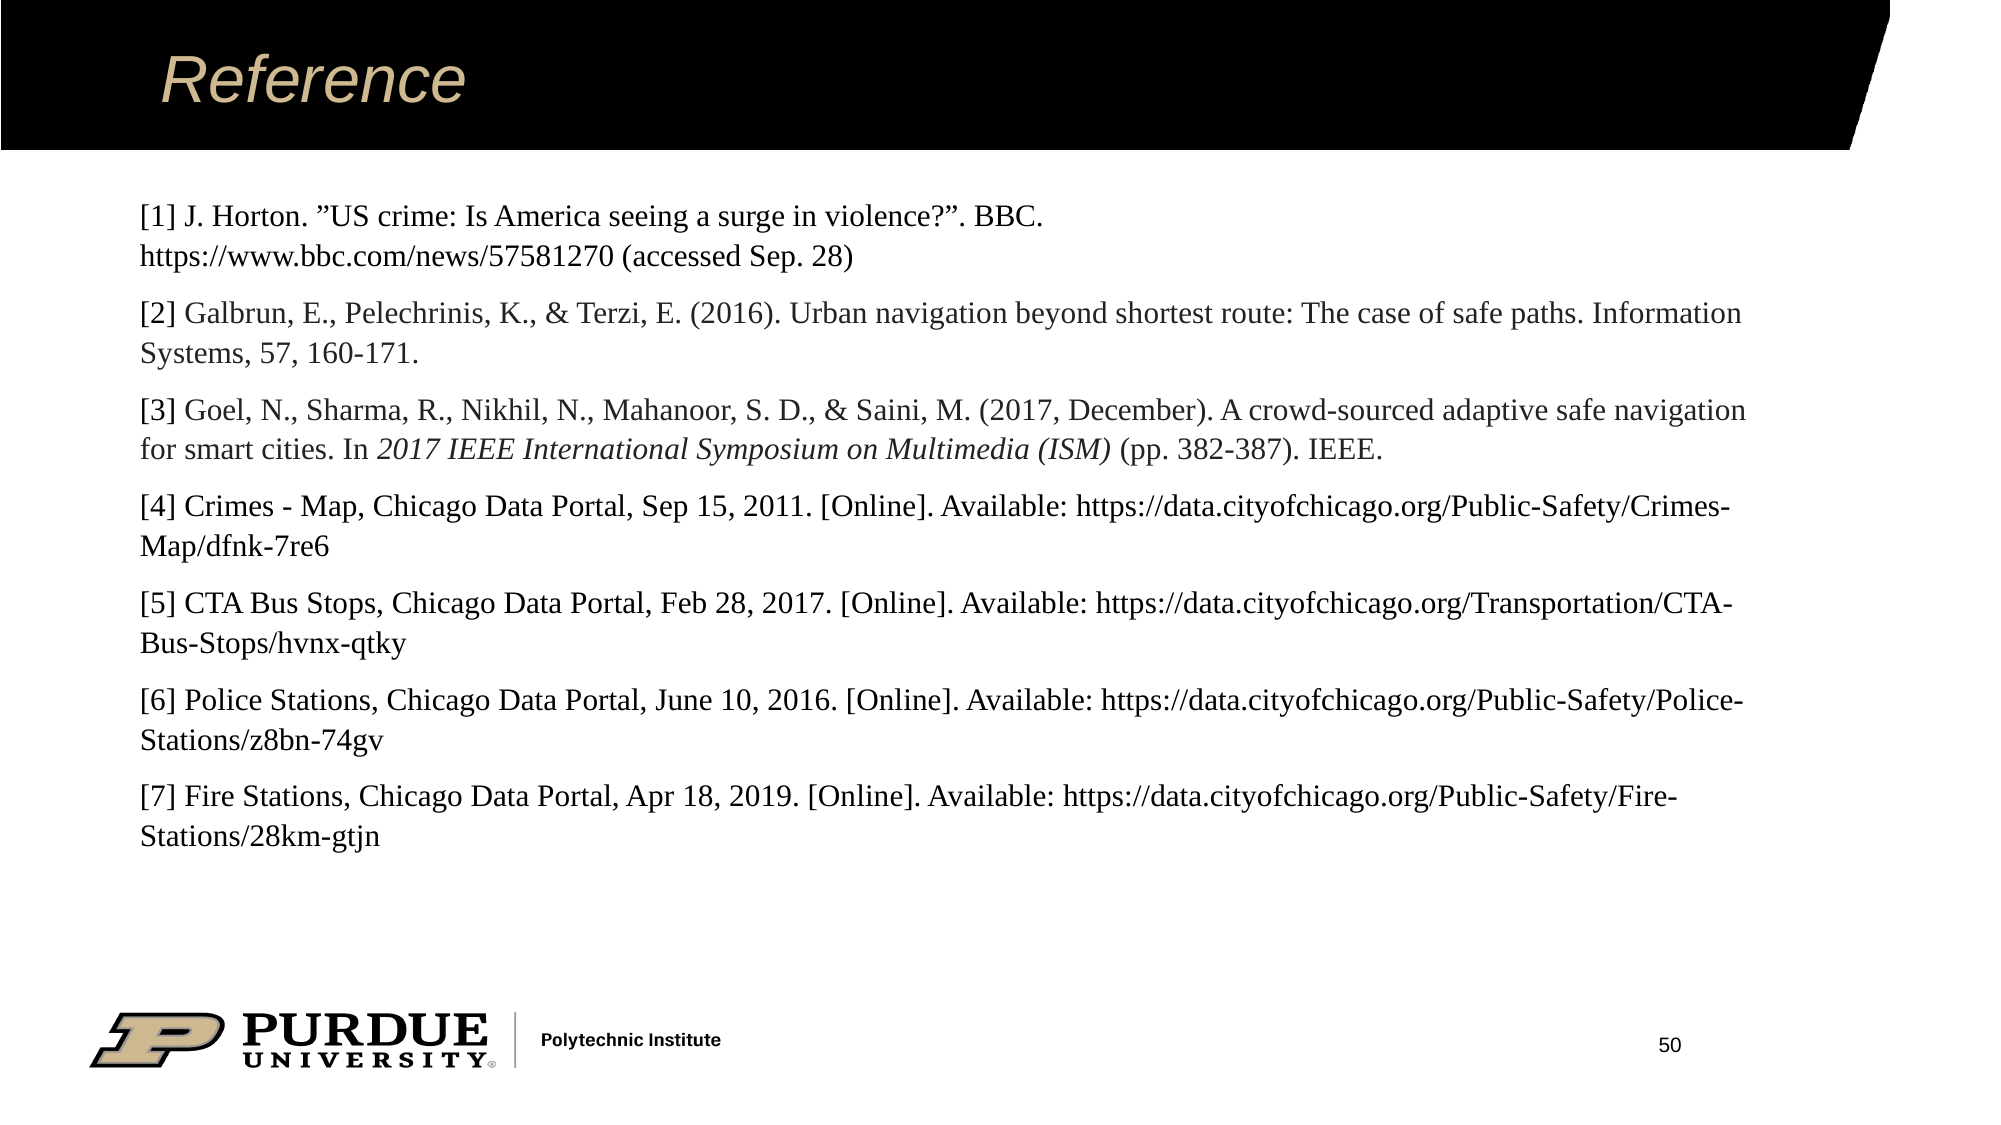

# Reference
[1] J. Horton. ”US crime: Is America seeing a surge in violence?”. BBC.
https://www.bbc.com/news/57581270 (accessed Sep. 28)
[2] Galbrun, E., Pelechrinis, K., & Terzi, E. (2016). Urban navigation beyond shortest route: The case of safe paths. Information Systems, 57, 160-171.
[3] Goel, N., Sharma, R., Nikhil, N., Mahanoor, S. D., & Saini, M. (2017, December). A crowd-sourced adaptive safe navigation for smart cities. In 2017 IEEE International Symposium on Multimedia (ISM) (pp. 382-387). IEEE.
[4] Crimes - Map, Chicago Data Portal, Sep 15, 2011. [Online]. Available: https://data.cityofchicago.org/Public-Safety/Crimes-Map/dfnk-7re6
[5] CTA Bus Stops, Chicago Data Portal, Feb 28, 2017. [Online]. Available: https://data.cityofchicago.org/Transportation/CTA-Bus-Stops/hvnx-qtky
[6] Police Stations, Chicago Data Portal, June 10, 2016. [Online]. Available: https://data.cityofchicago.org/Public-Safety/Police-Stations/z8bn-74gv
[7] Fire Stations, Chicago Data Portal, Apr 18, 2019. [Online]. Available: https://data.cityofchicago.org/Public-Safety/Fire-Stations/28km-gtjn

50